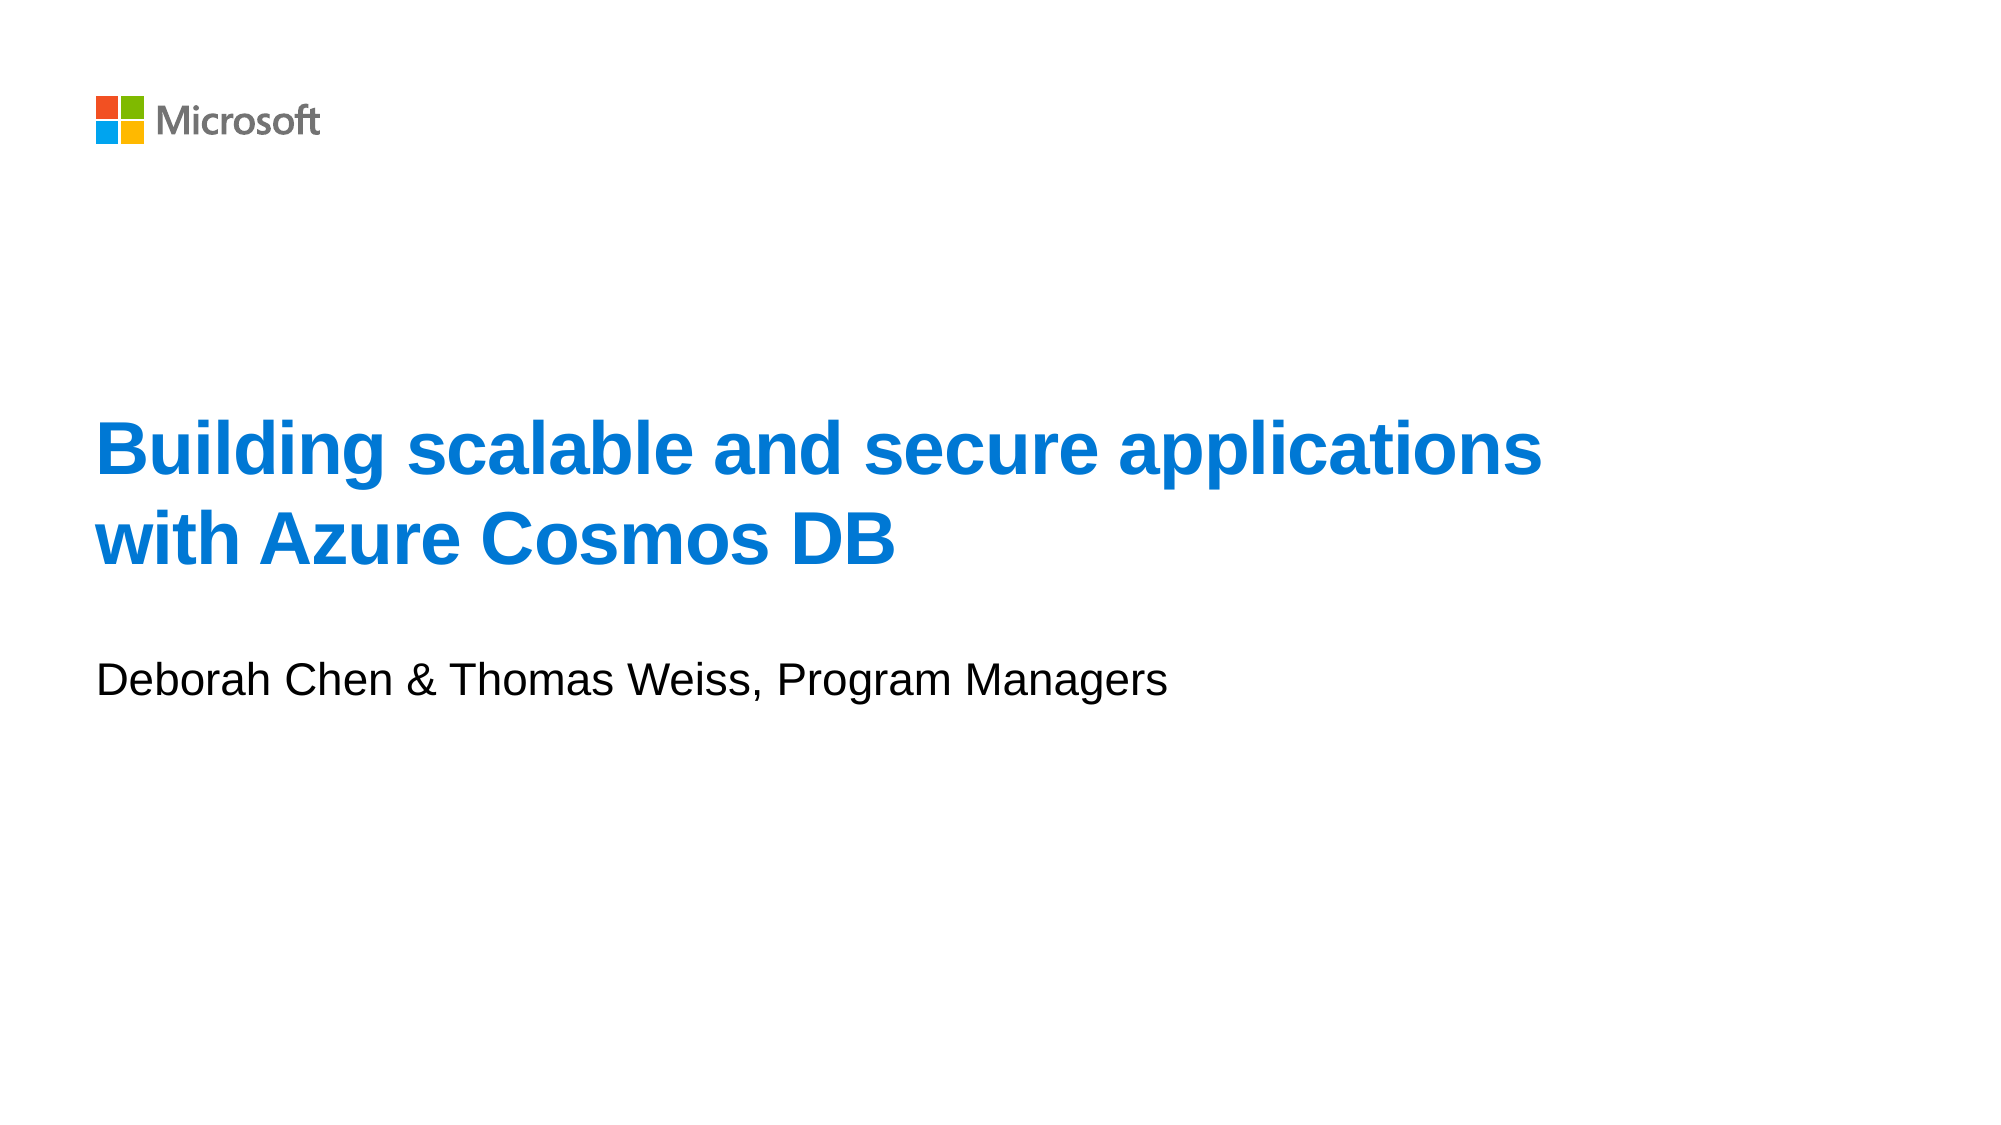

# Building scalable and secure applications with Azure Cosmos DB
Deborah Chen & Thomas Weiss, Program Managers